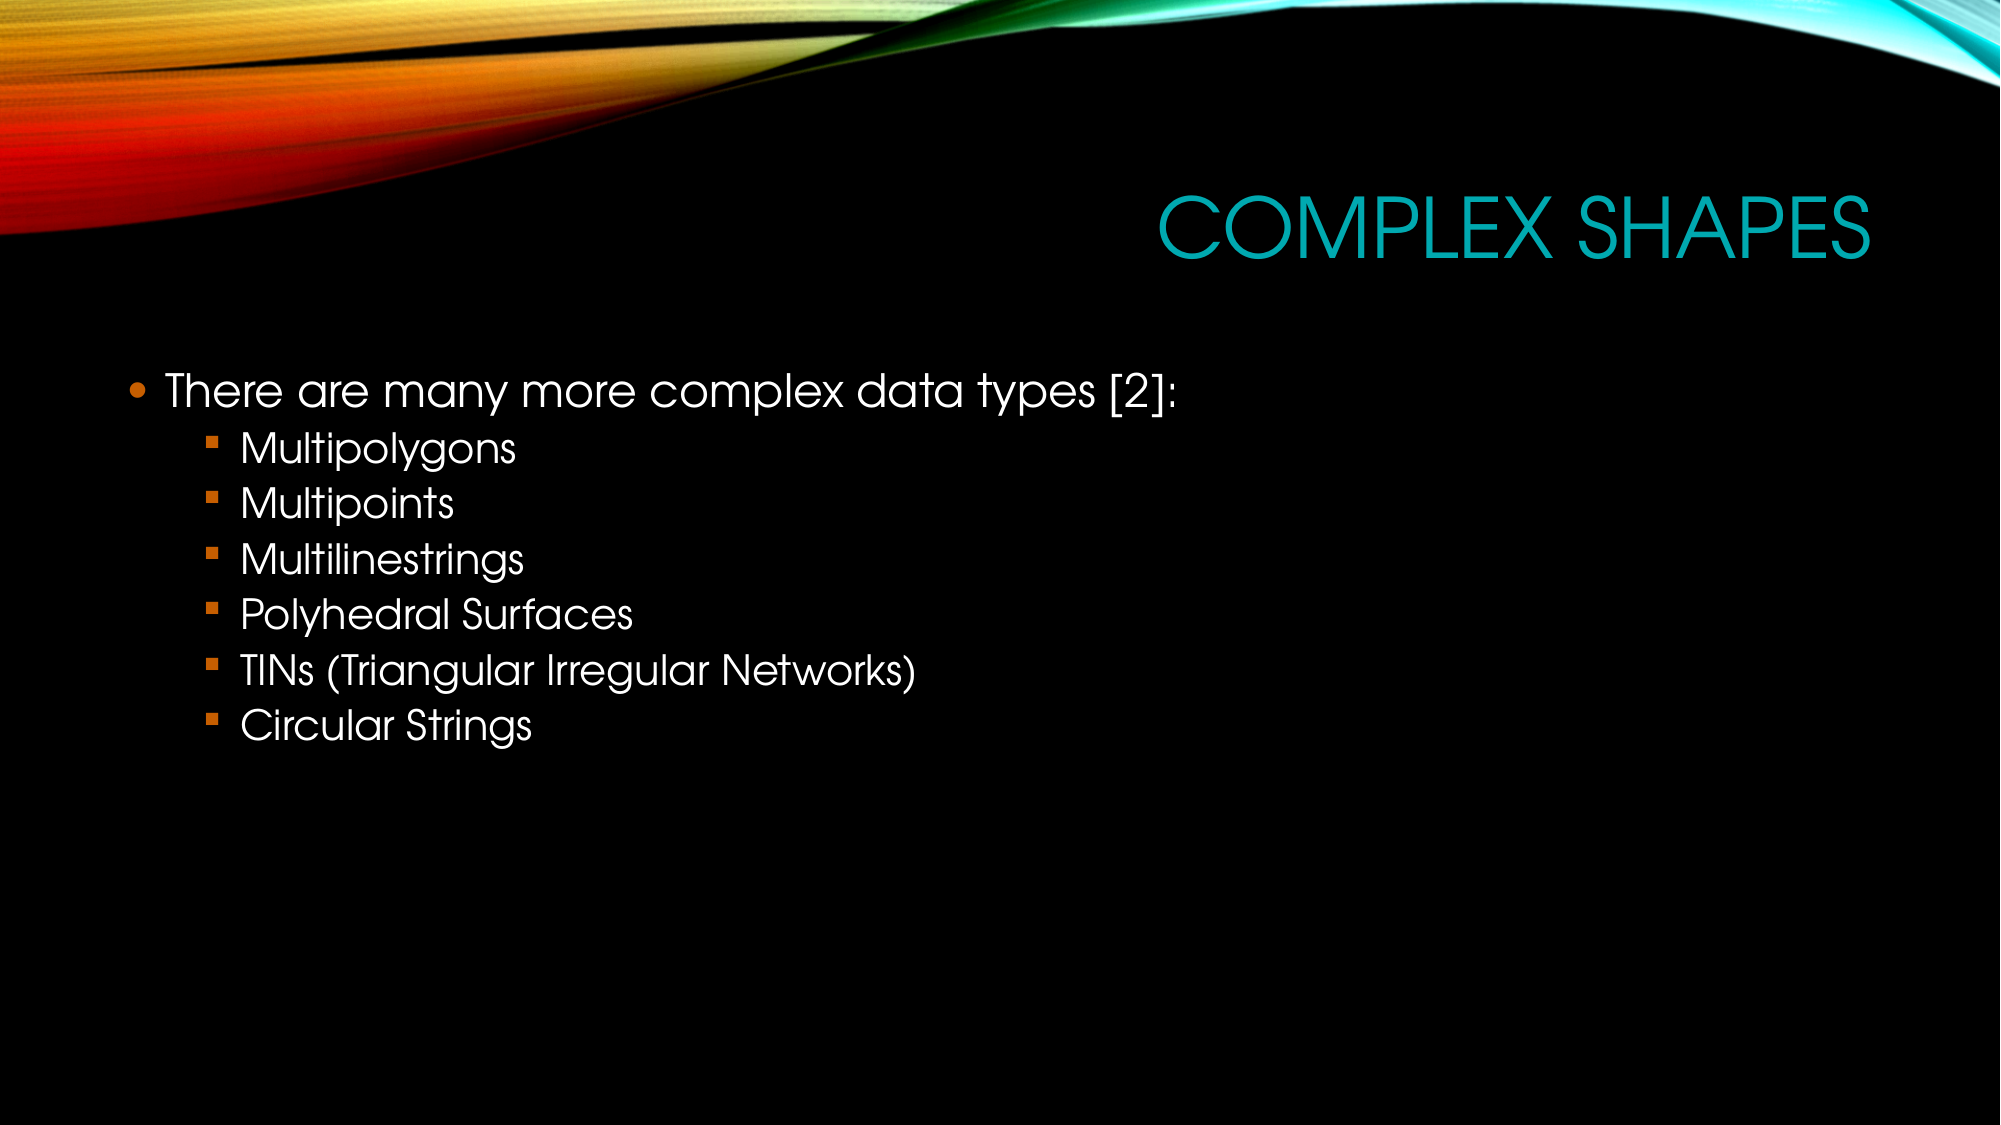

# Complex shapes
There are many more complex data types [2]:
Multipolygons
Multipoints
Multilinestrings
Polyhedral Surfaces
TINs (Triangular Irregular Networks)
Circular Strings